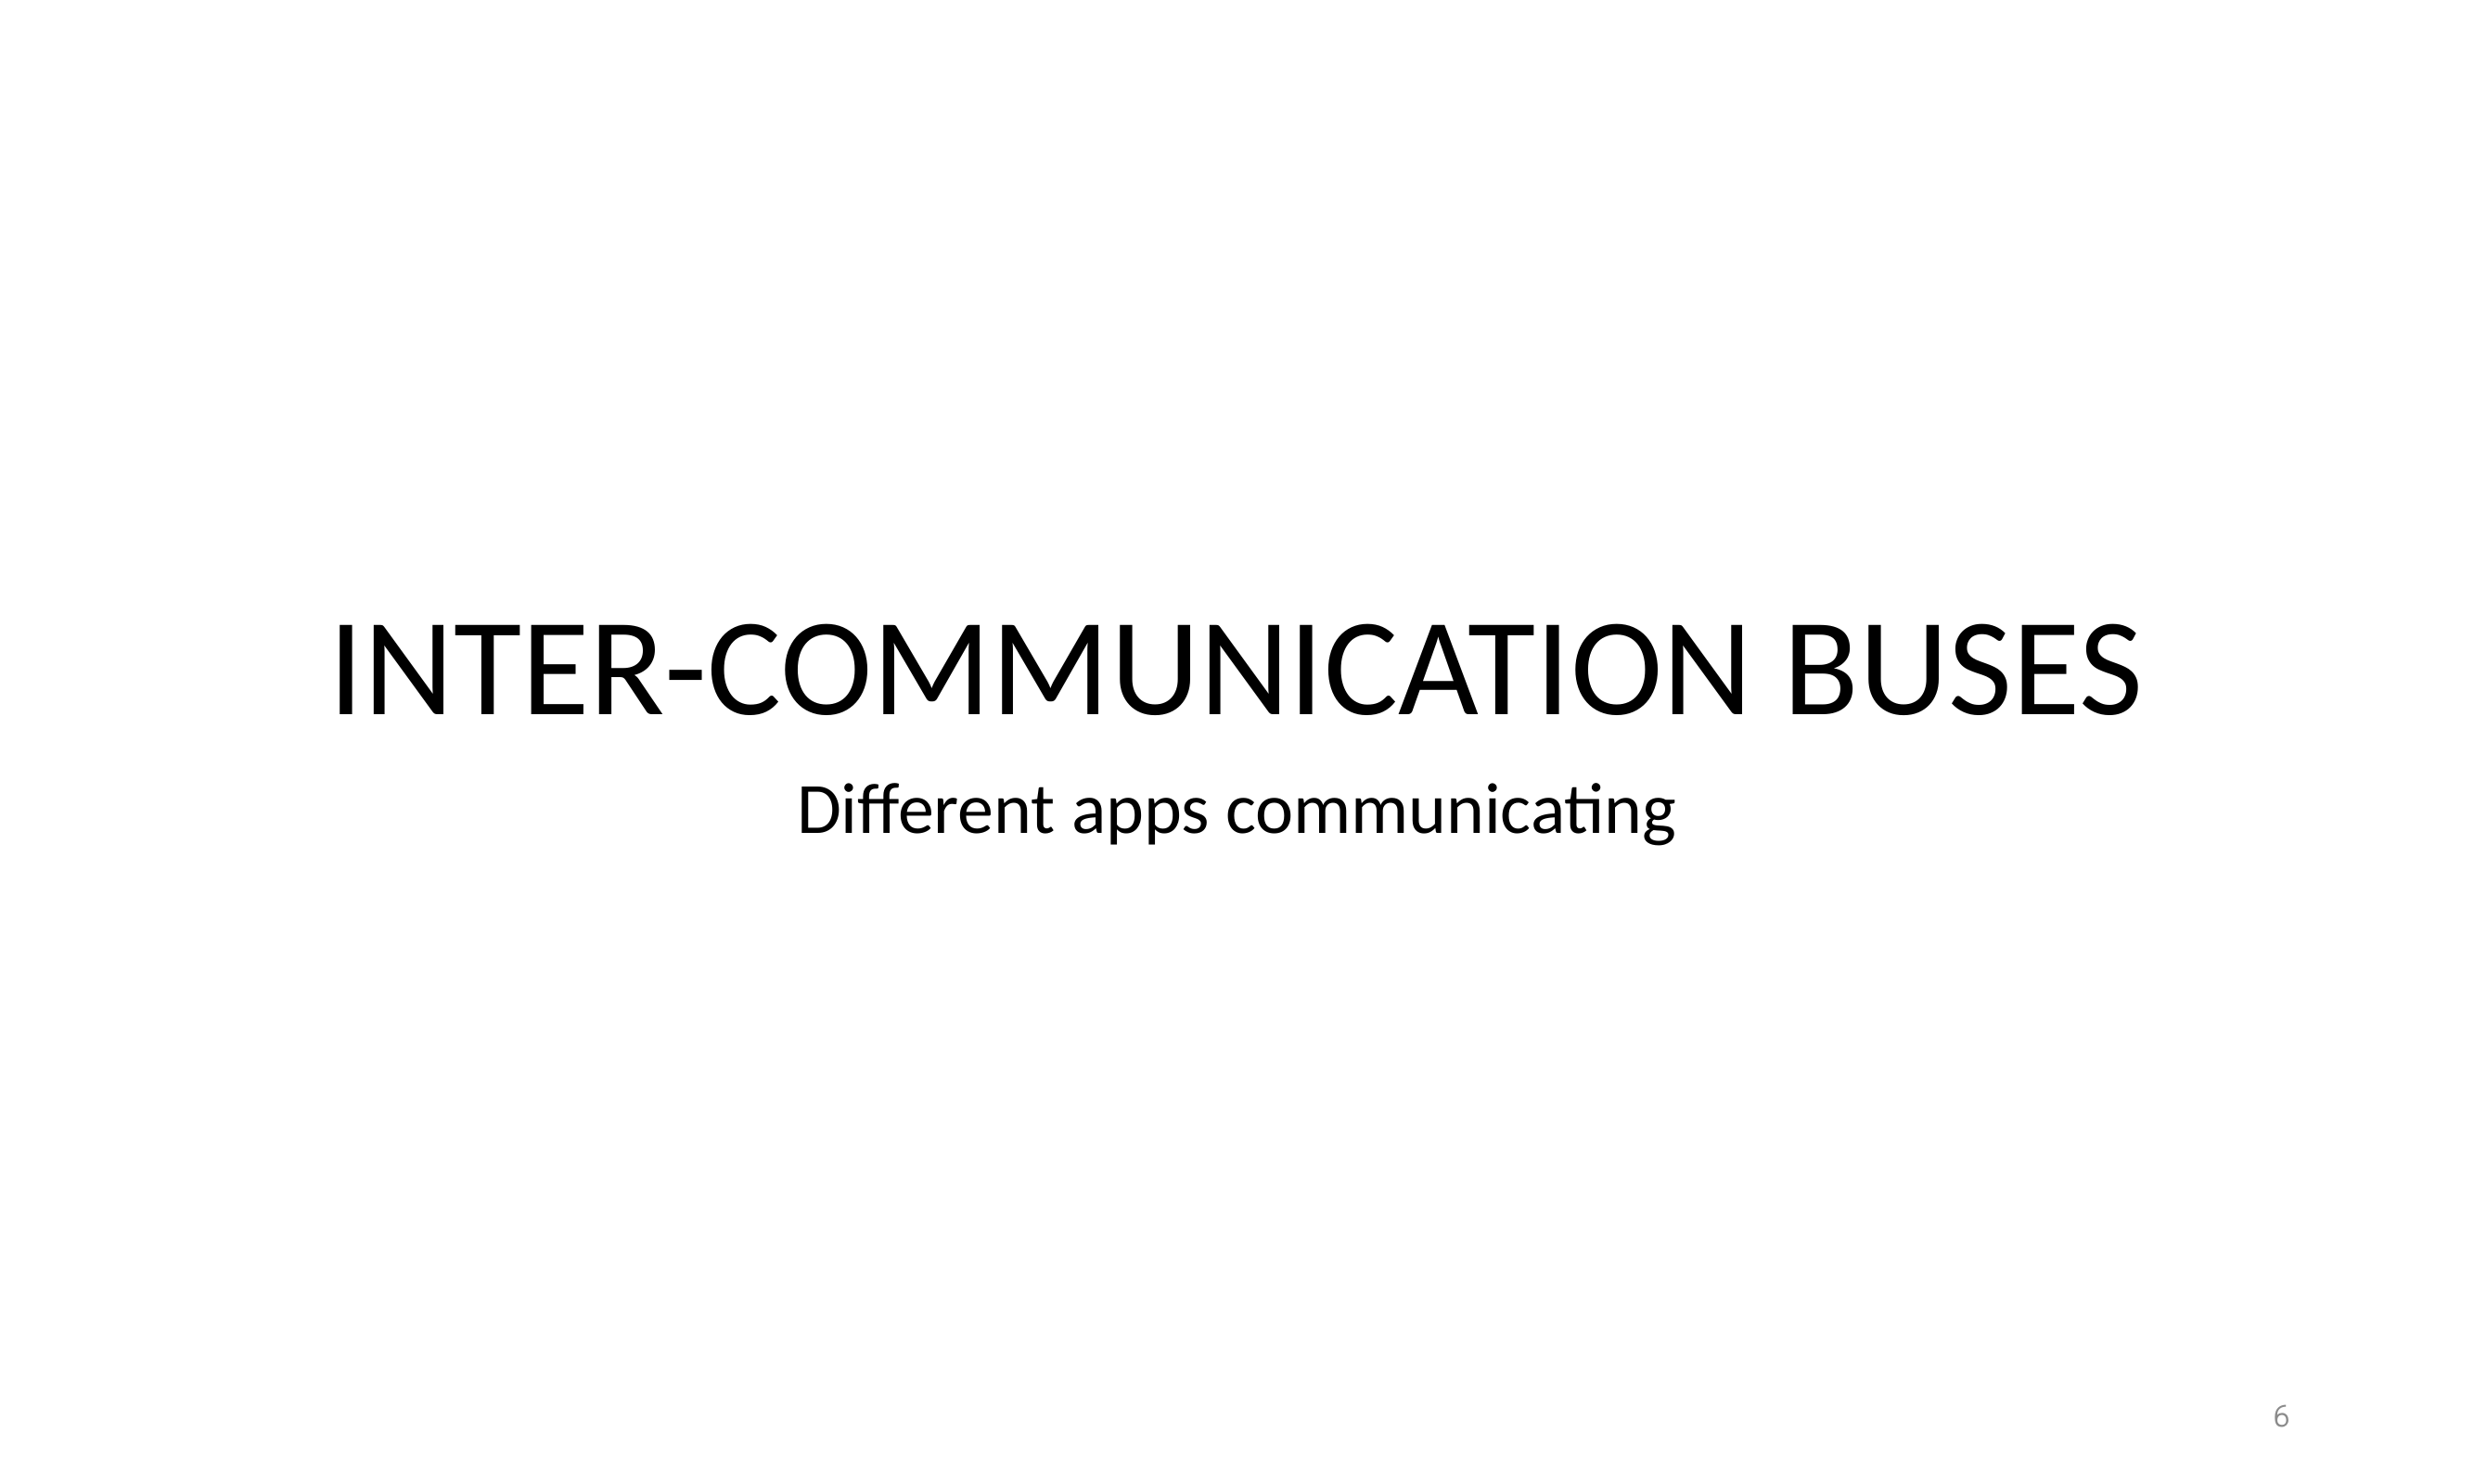

#

INTER-COMMUNICATION BUSES
Different apps communicating
6